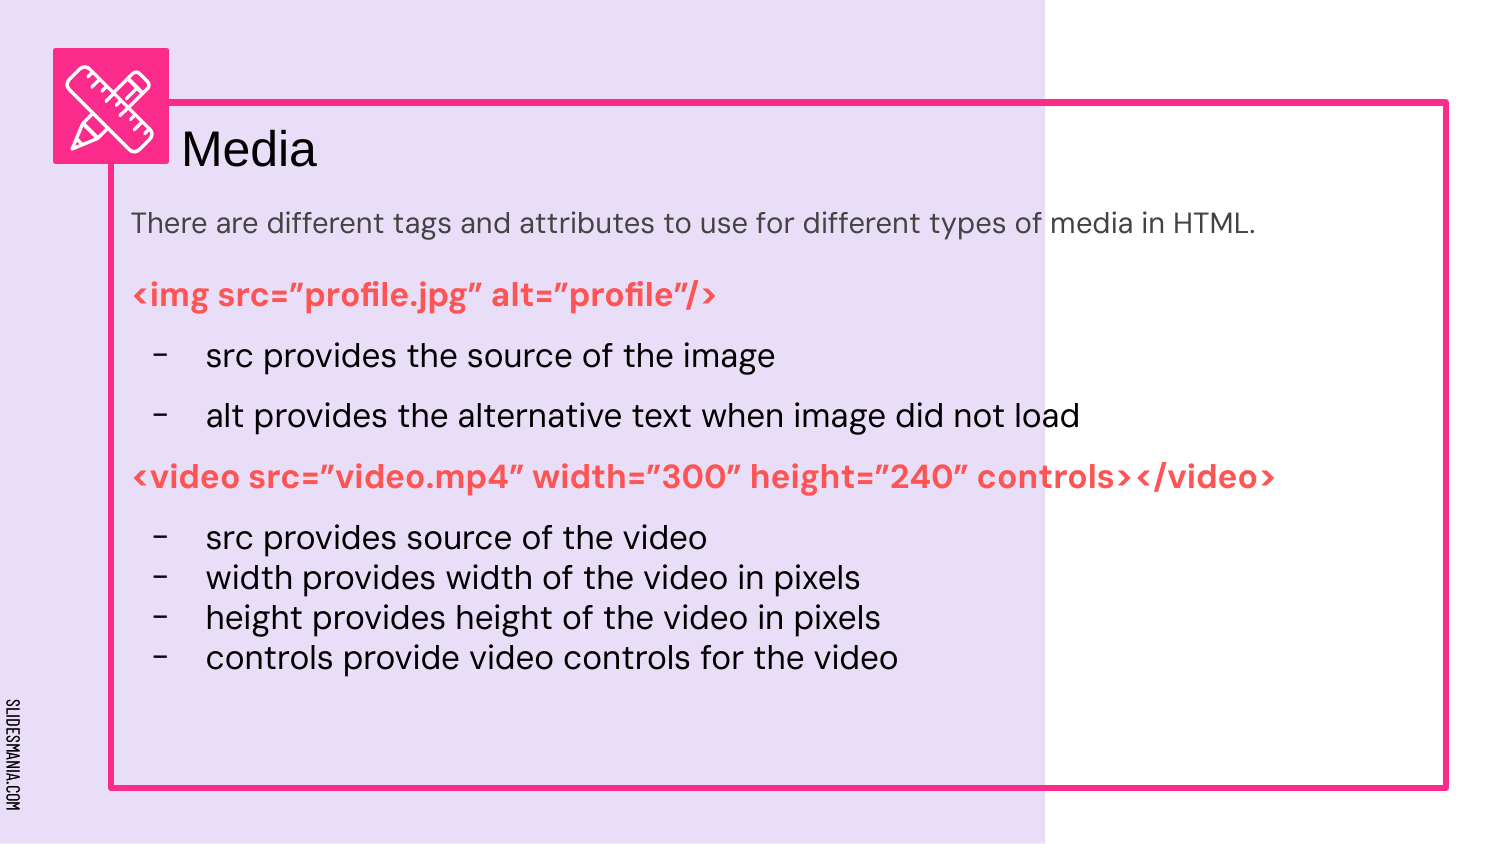

# Media
There are different tags and attributes to use for different types of media in HTML.
<img src=”profile.jpg” alt=”profile”/>
src provides the source of the image
alt provides the alternative text when image did not load
<video src=”video.mp4” width=”300” height=”240” controls></video>
src provides source of the video
width provides width of the video in pixels
height provides height of the video in pixels
controls provide video controls for the video